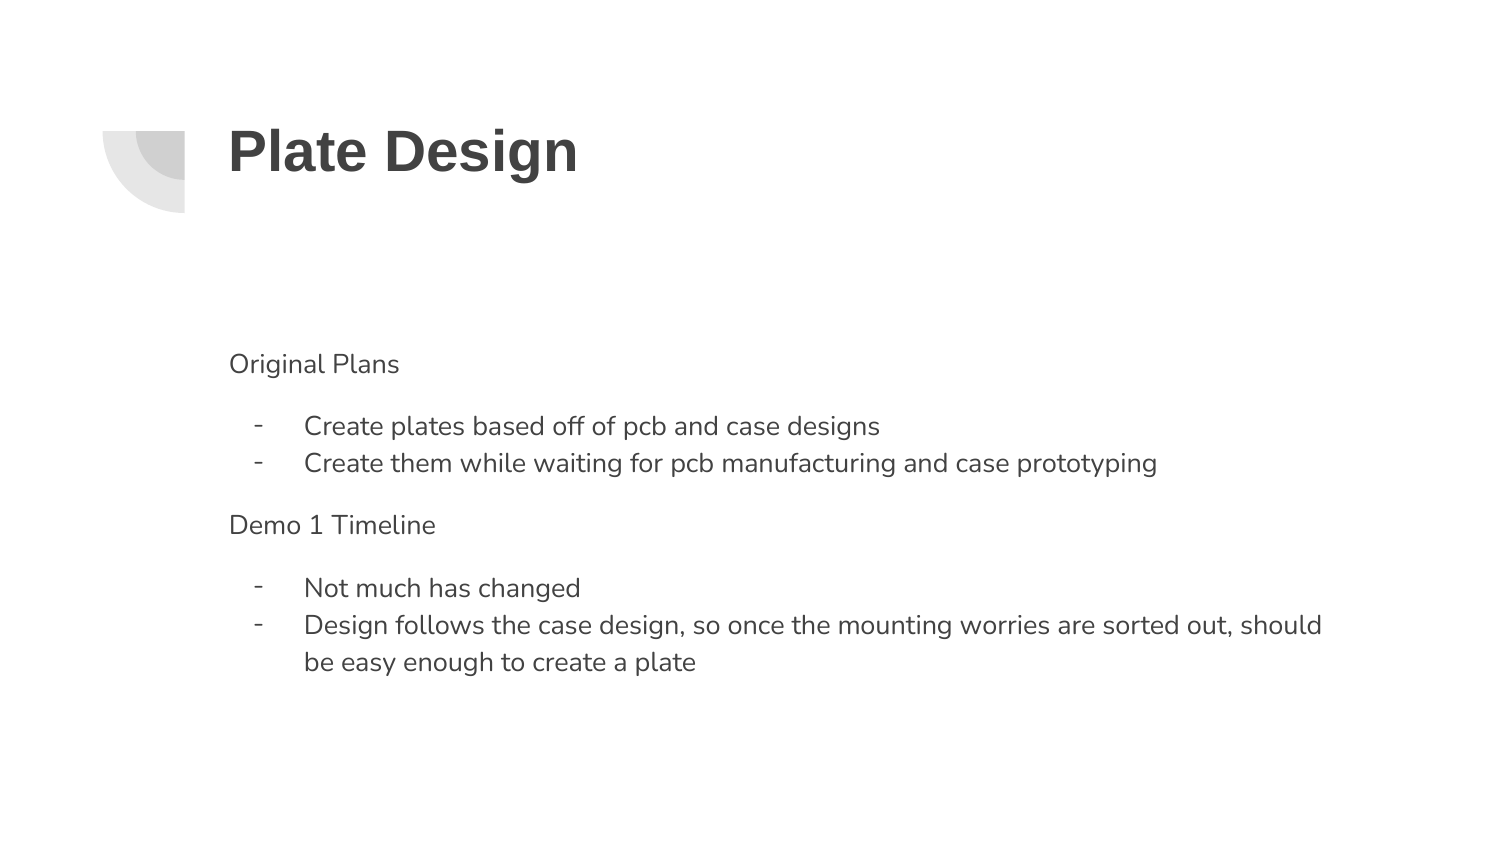

# Plate Design
Original Plans
Create plates based off of pcb and case designs
Create them while waiting for pcb manufacturing and case prototyping
Demo 1 Timeline
Not much has changed
Design follows the case design, so once the mounting worries are sorted out, should be easy enough to create a plate